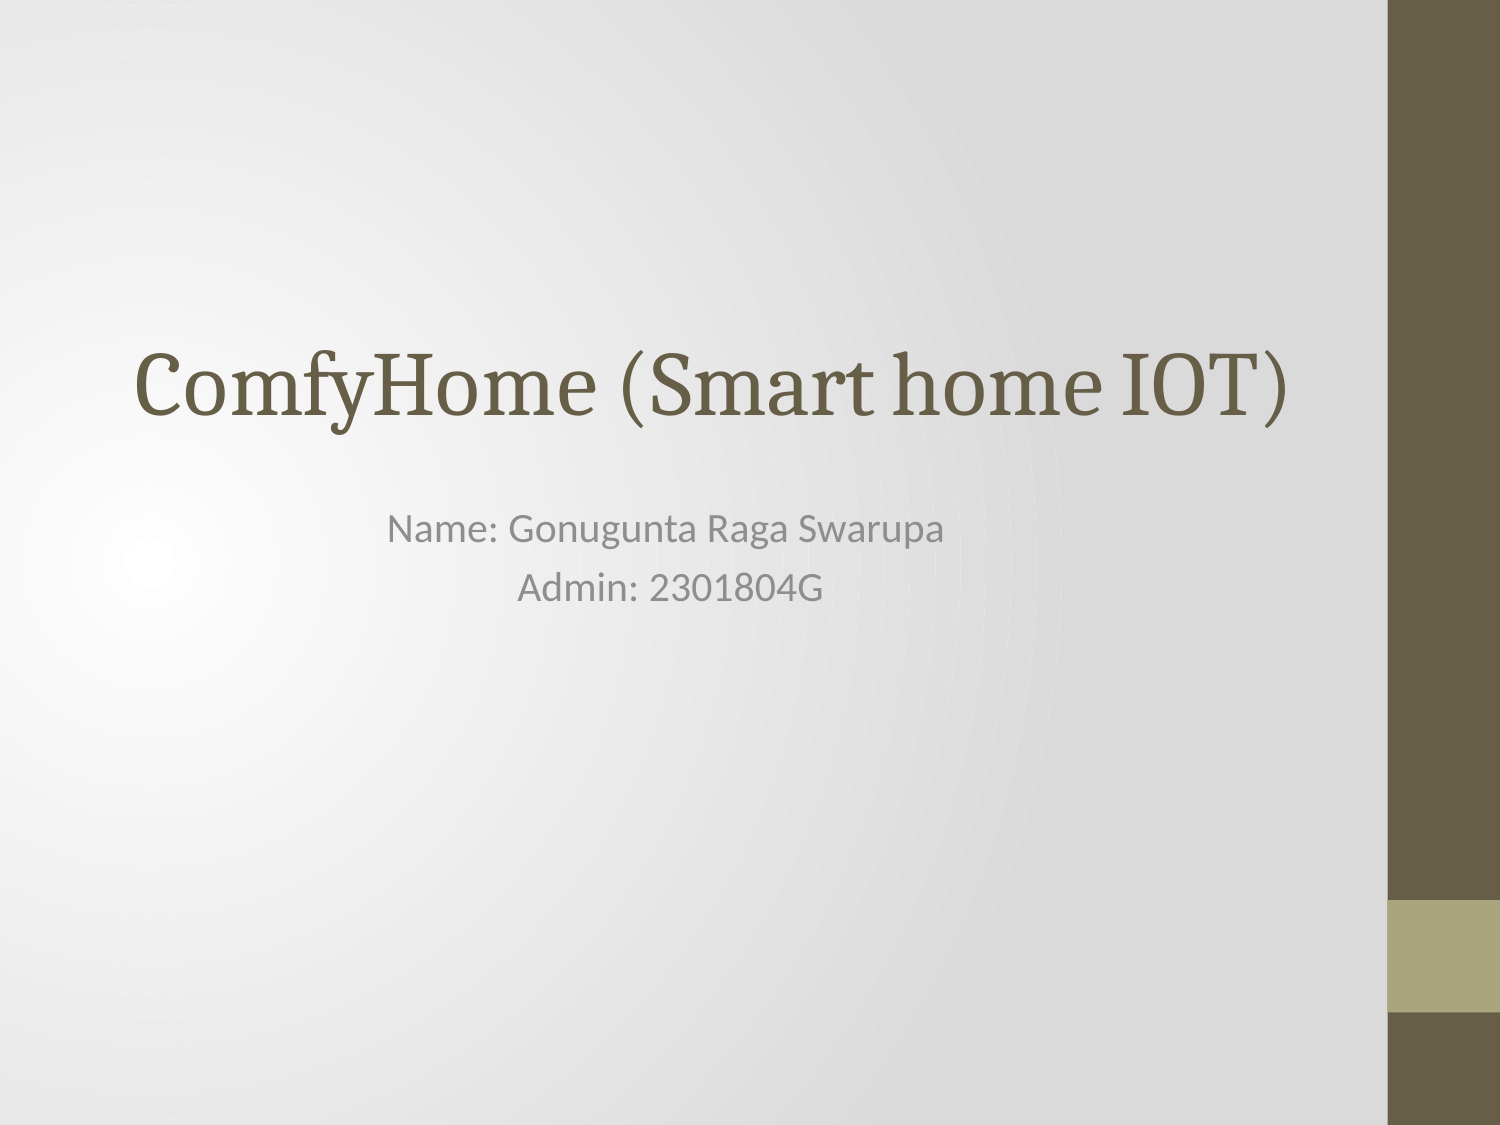

# ComfyHome (Smart home IOT)
Name: Gonugunta Raga Swarupa
Admin: 2301804G